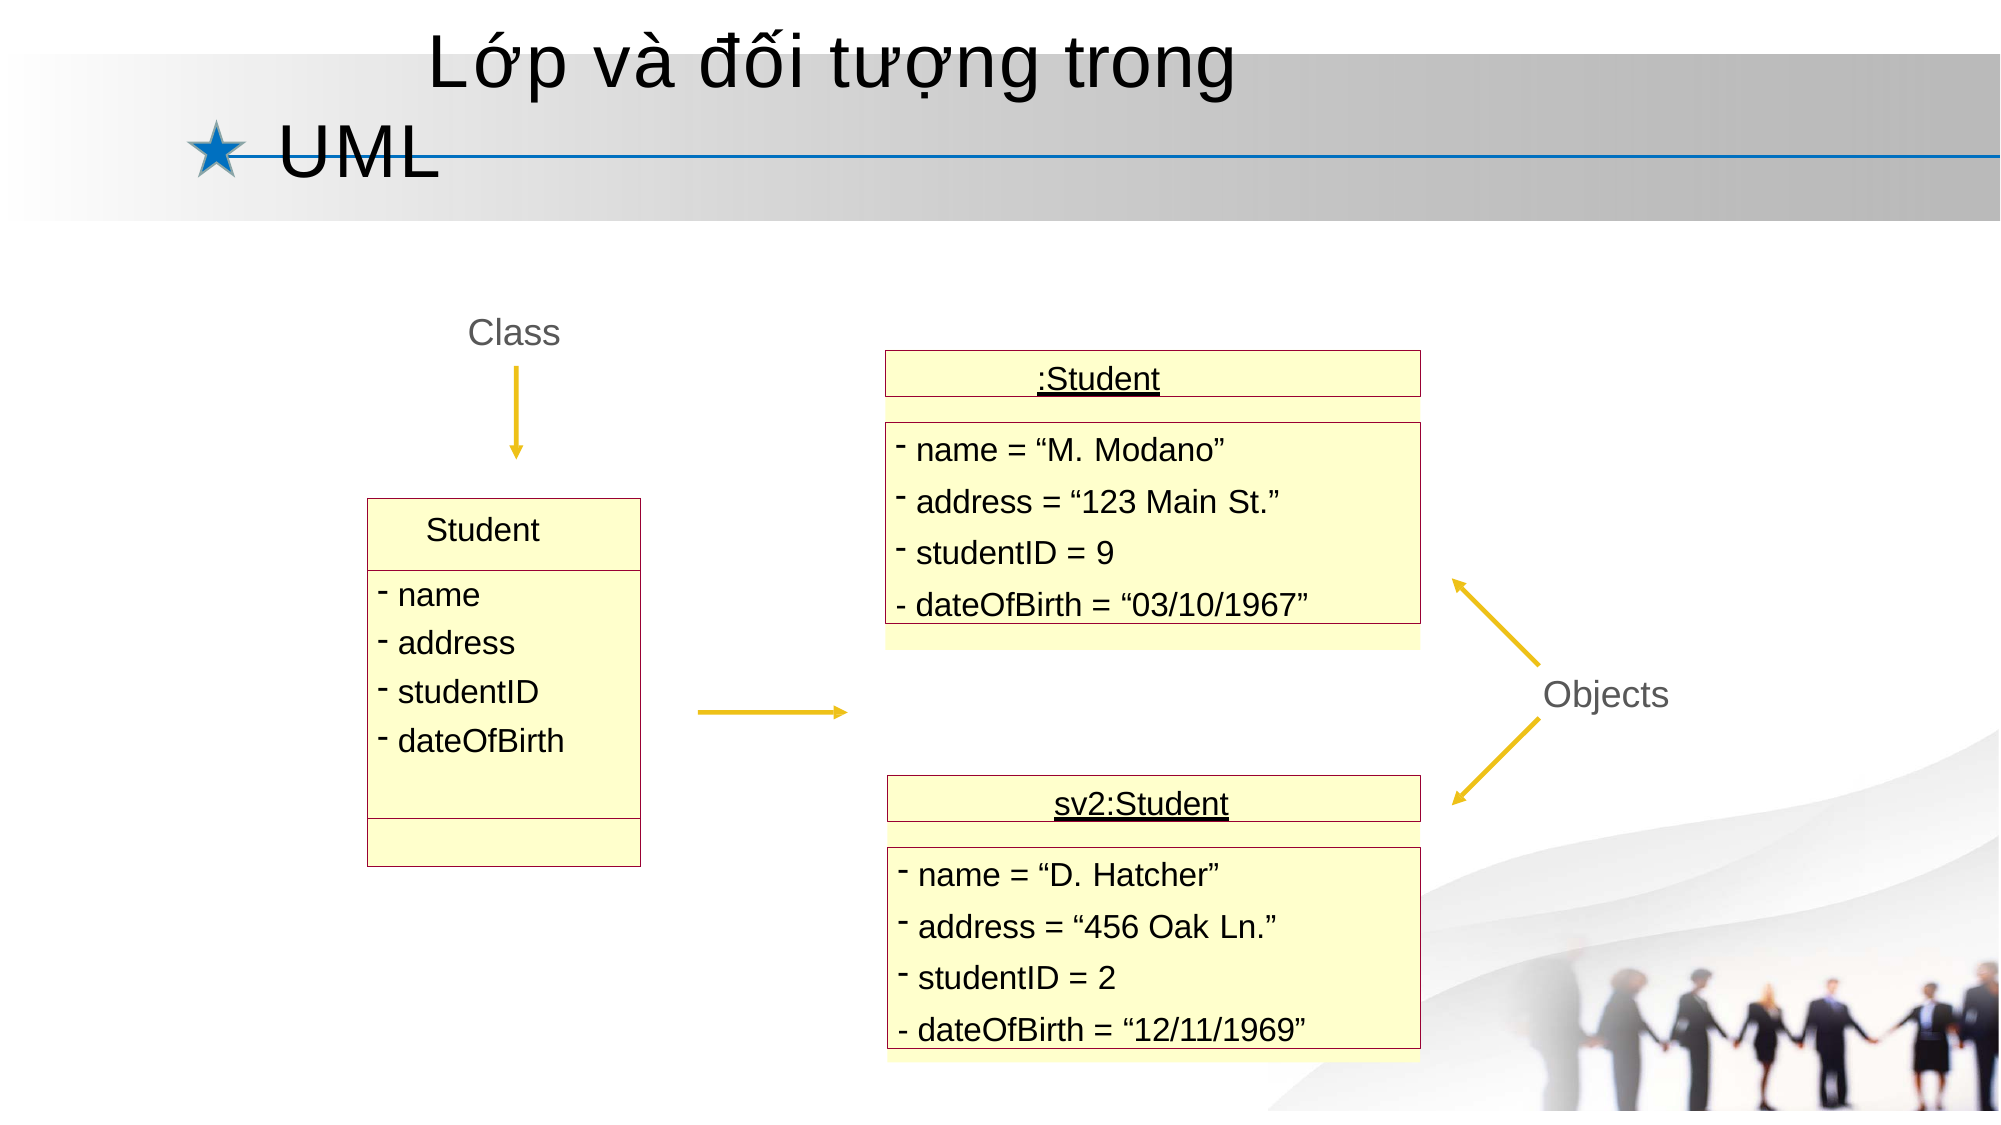

# Lớp và đối tượng trong UML
Class

:Student

name = “M. Modano”
address = “123 Main St.”
studentID = 9
- dateOfBirth = “03/10/1967”
| Student |
| --- |
| name address studentID dateOfBirth |
|  |

Objects

sv2:Student
name = “D. Hatcher”
address = “456 Oak Ln.”
studentID = 2
- dateOfBirth = “12/11/1969”
47